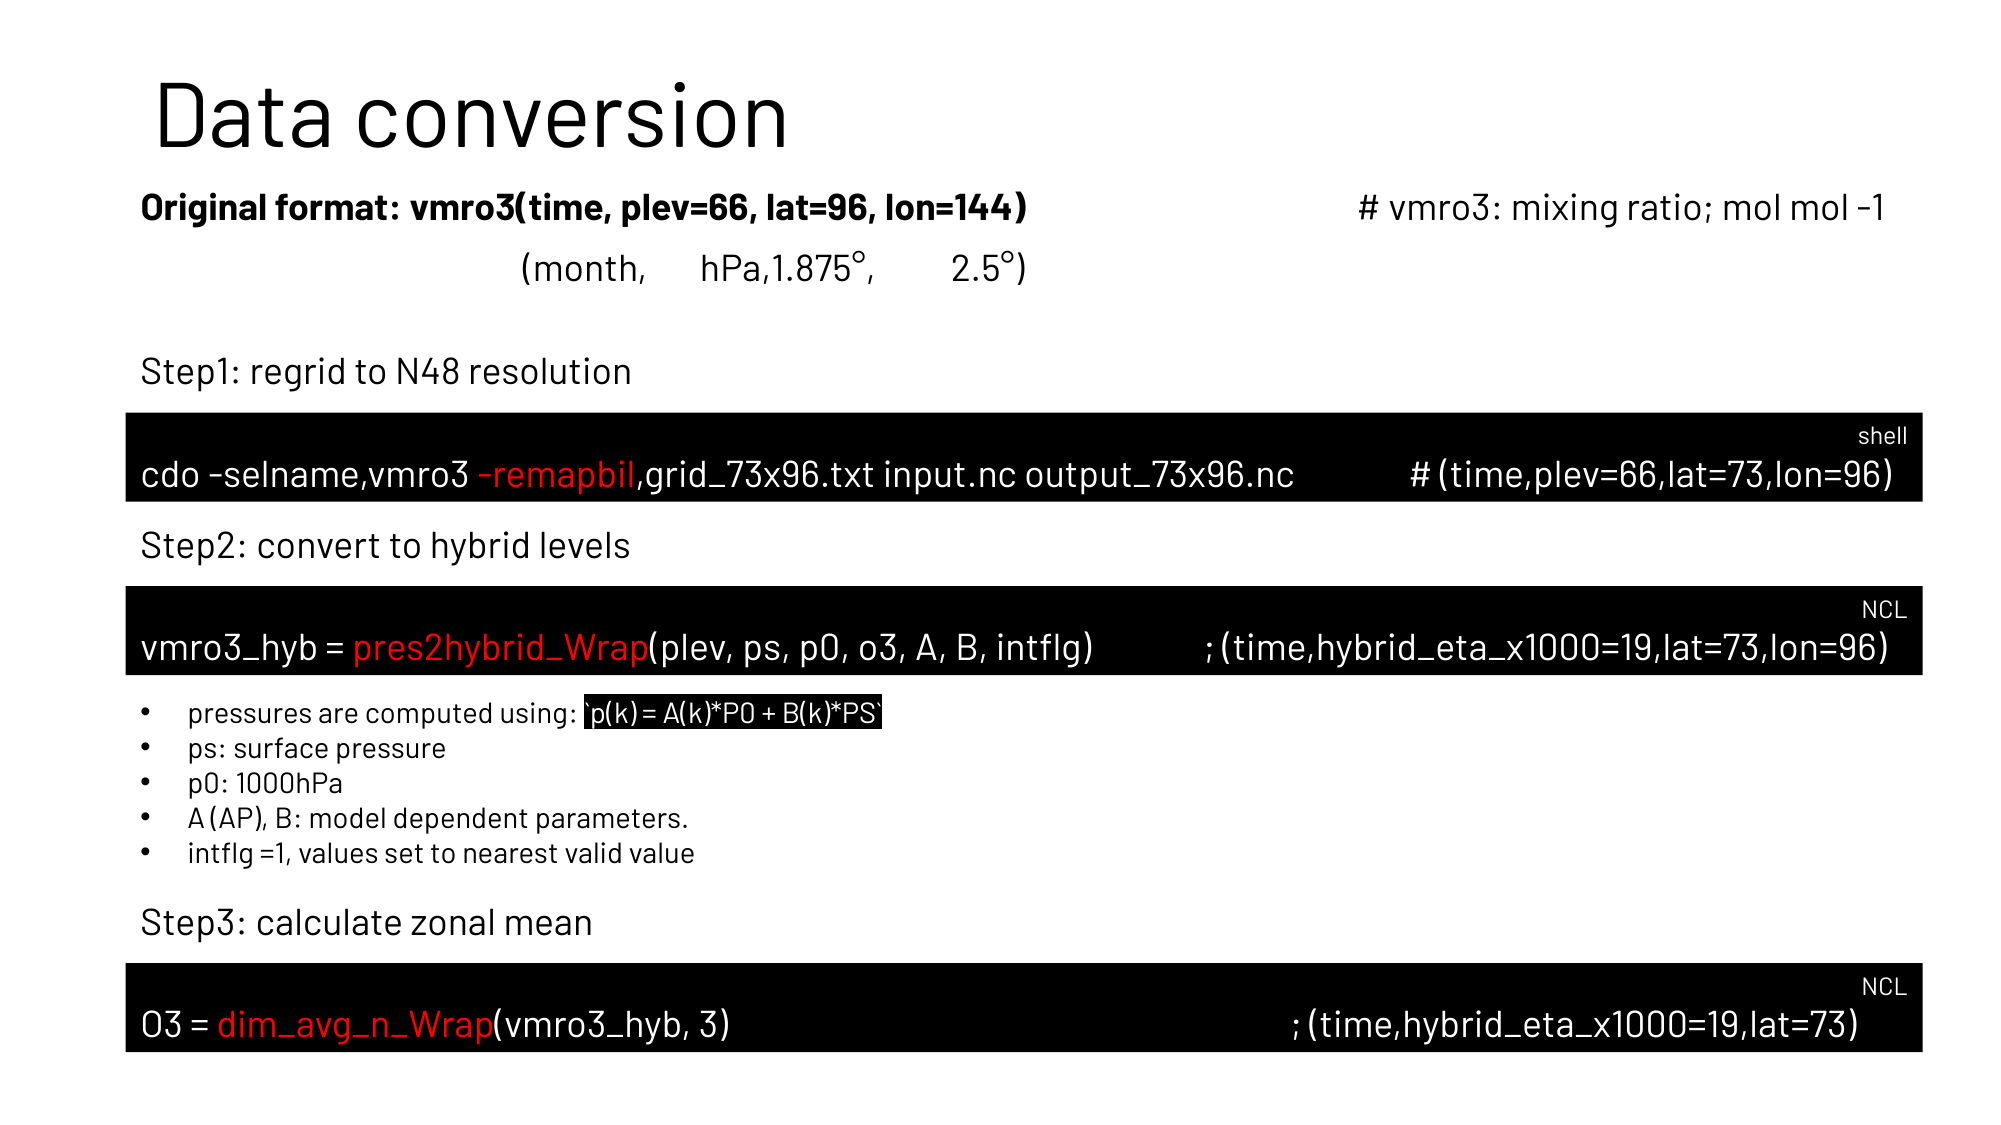

# Data conversion
Original format: vmro3(time, plev=66, lat=96, lon=144)                                            # vmro3: mixing ratio; mol mol -1
                                                   (month,       hPa,1.875°,          2.5°)
Step1: regrid to N48 resolution
shell
cdo -selname,vmro3 -remapbil,grid_73x96.txt input.nc output_73x96.nc               # (time,plev=66,lat=73,lon=96)
Step2: convert to hybrid levels
NCL
vmro3_hyb = pres2hybrid_Wrap(plev, ps, p0, o3, A, B, intflg)               ; (time,hybrid_eta_x1000=19,lat=73,lon=96)
pressures are computed using: `p(k) = A(k)*P0 + B(k)*PS`
ps: surface pressure
p0: 1000hPa
A (AP), B: model dependent parameters.
intflg =1, values set to nearest valid value
Step3: calculate zonal mean
NCL
O3 = dim_avg_n_Wrap(vmro3_hyb, 3)                                                                           ; (time,hybrid_eta_x1000=19,lat=73)